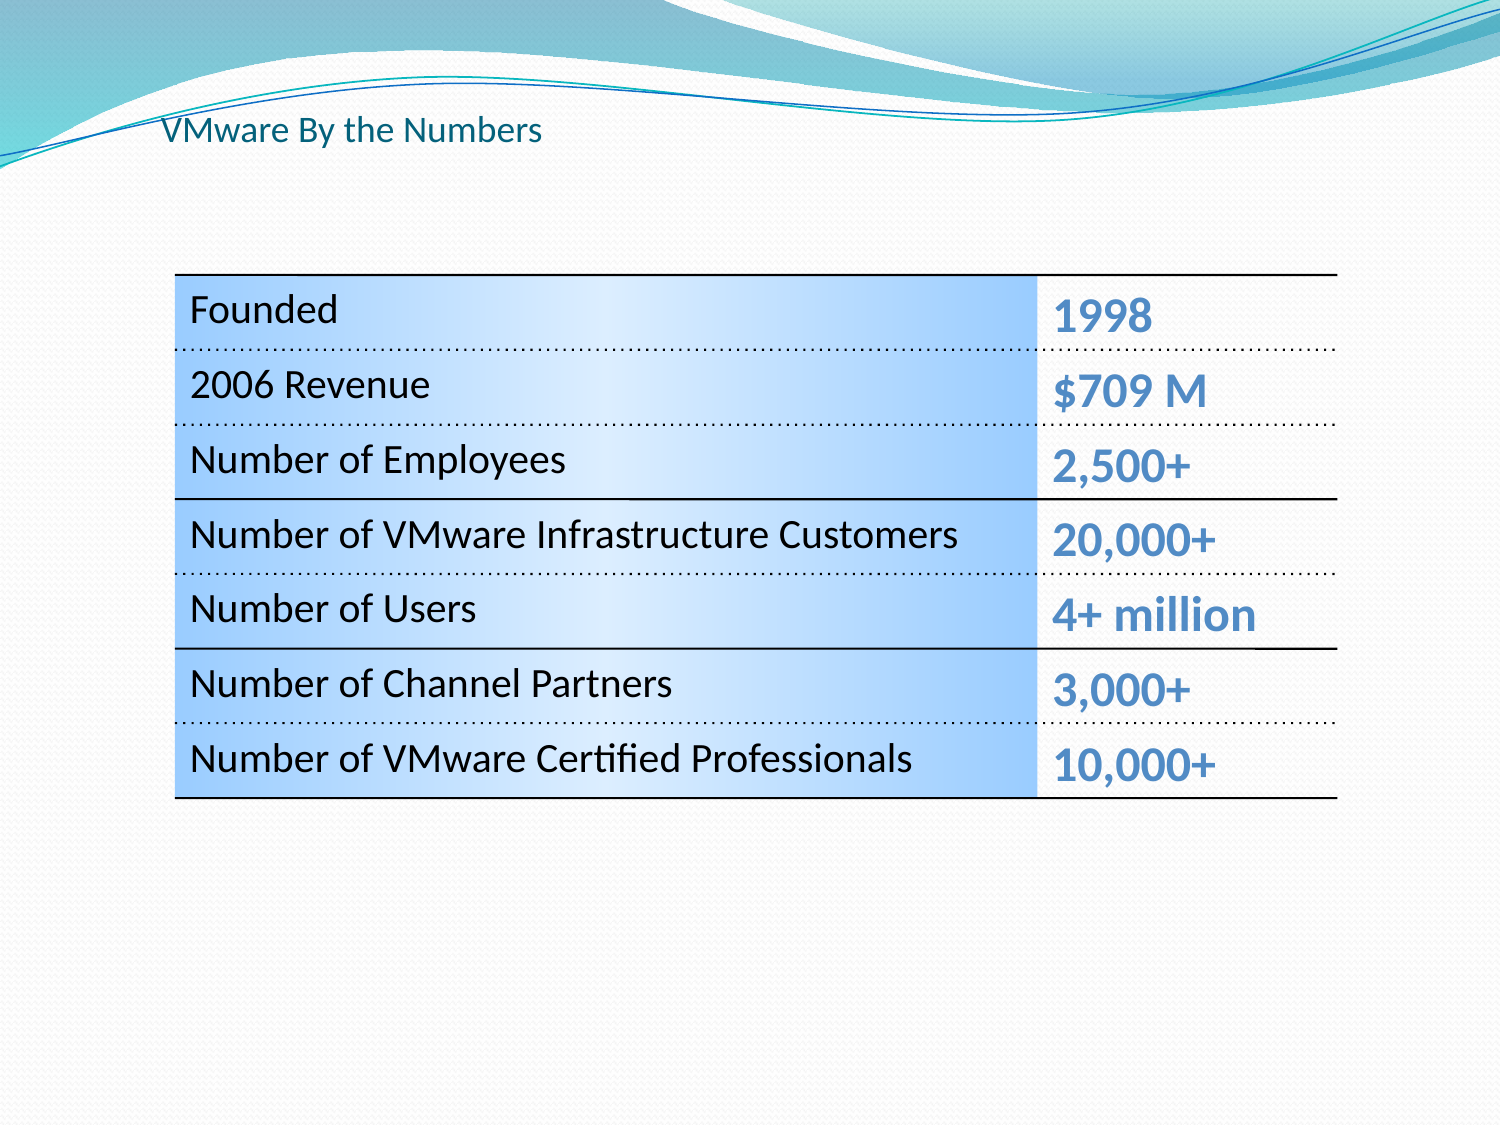

# VMware By the Numbers
Founded

1998

2006 Revenue

$709 M

Number of Employees

2,500+
Number of VMware Infrastructure Customers

20,000+

Number of Users

4+ million

Number of Channel Partners

3,000+

Number of VMware Certified Professionals

10,000+